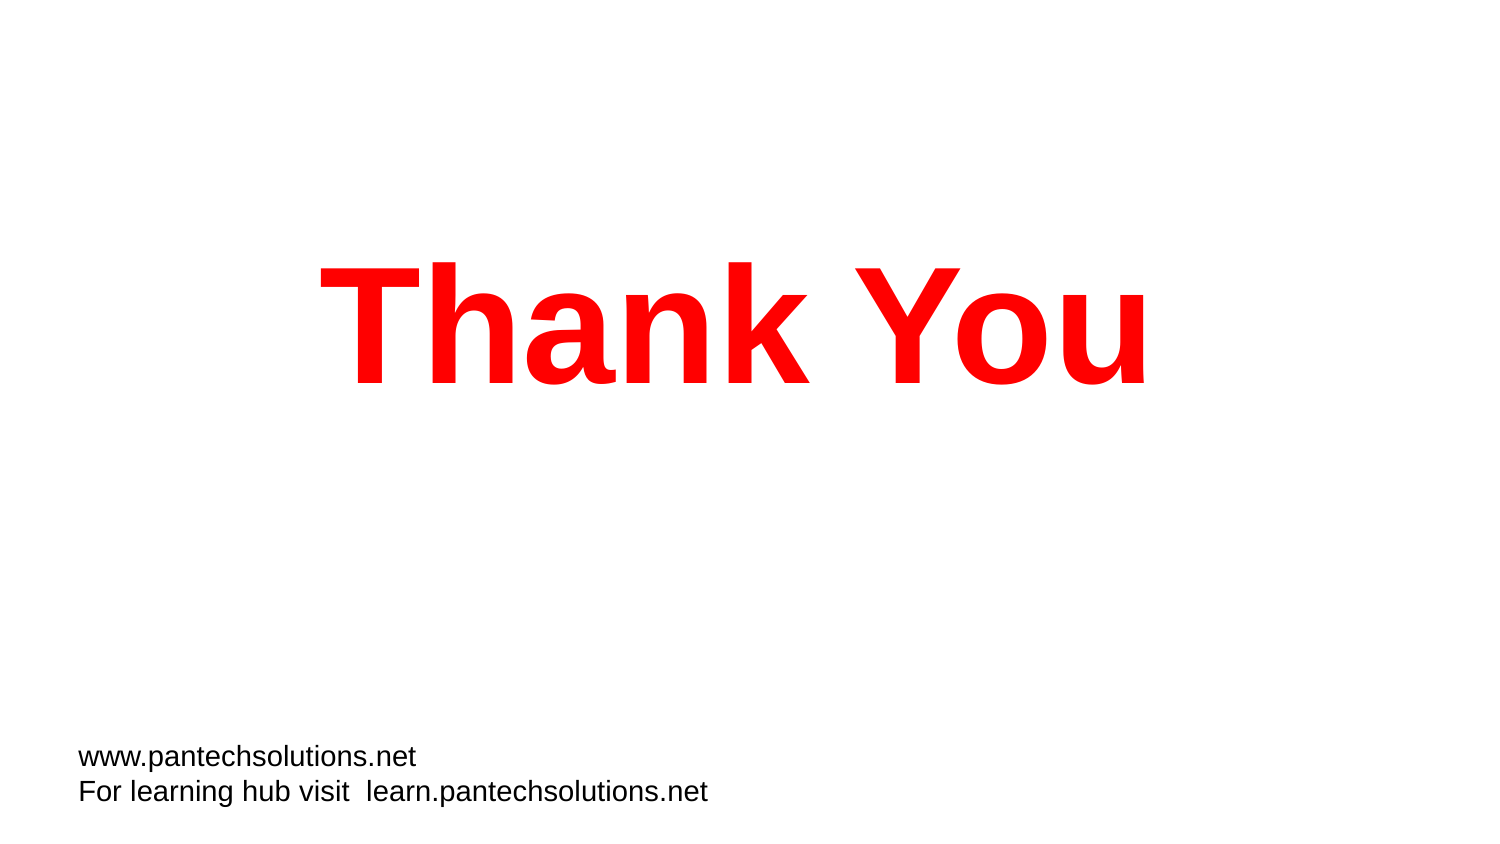

#
Thank You

www.pantechsolutions.net
For learning hub visit  learn.pantechsolutions.net